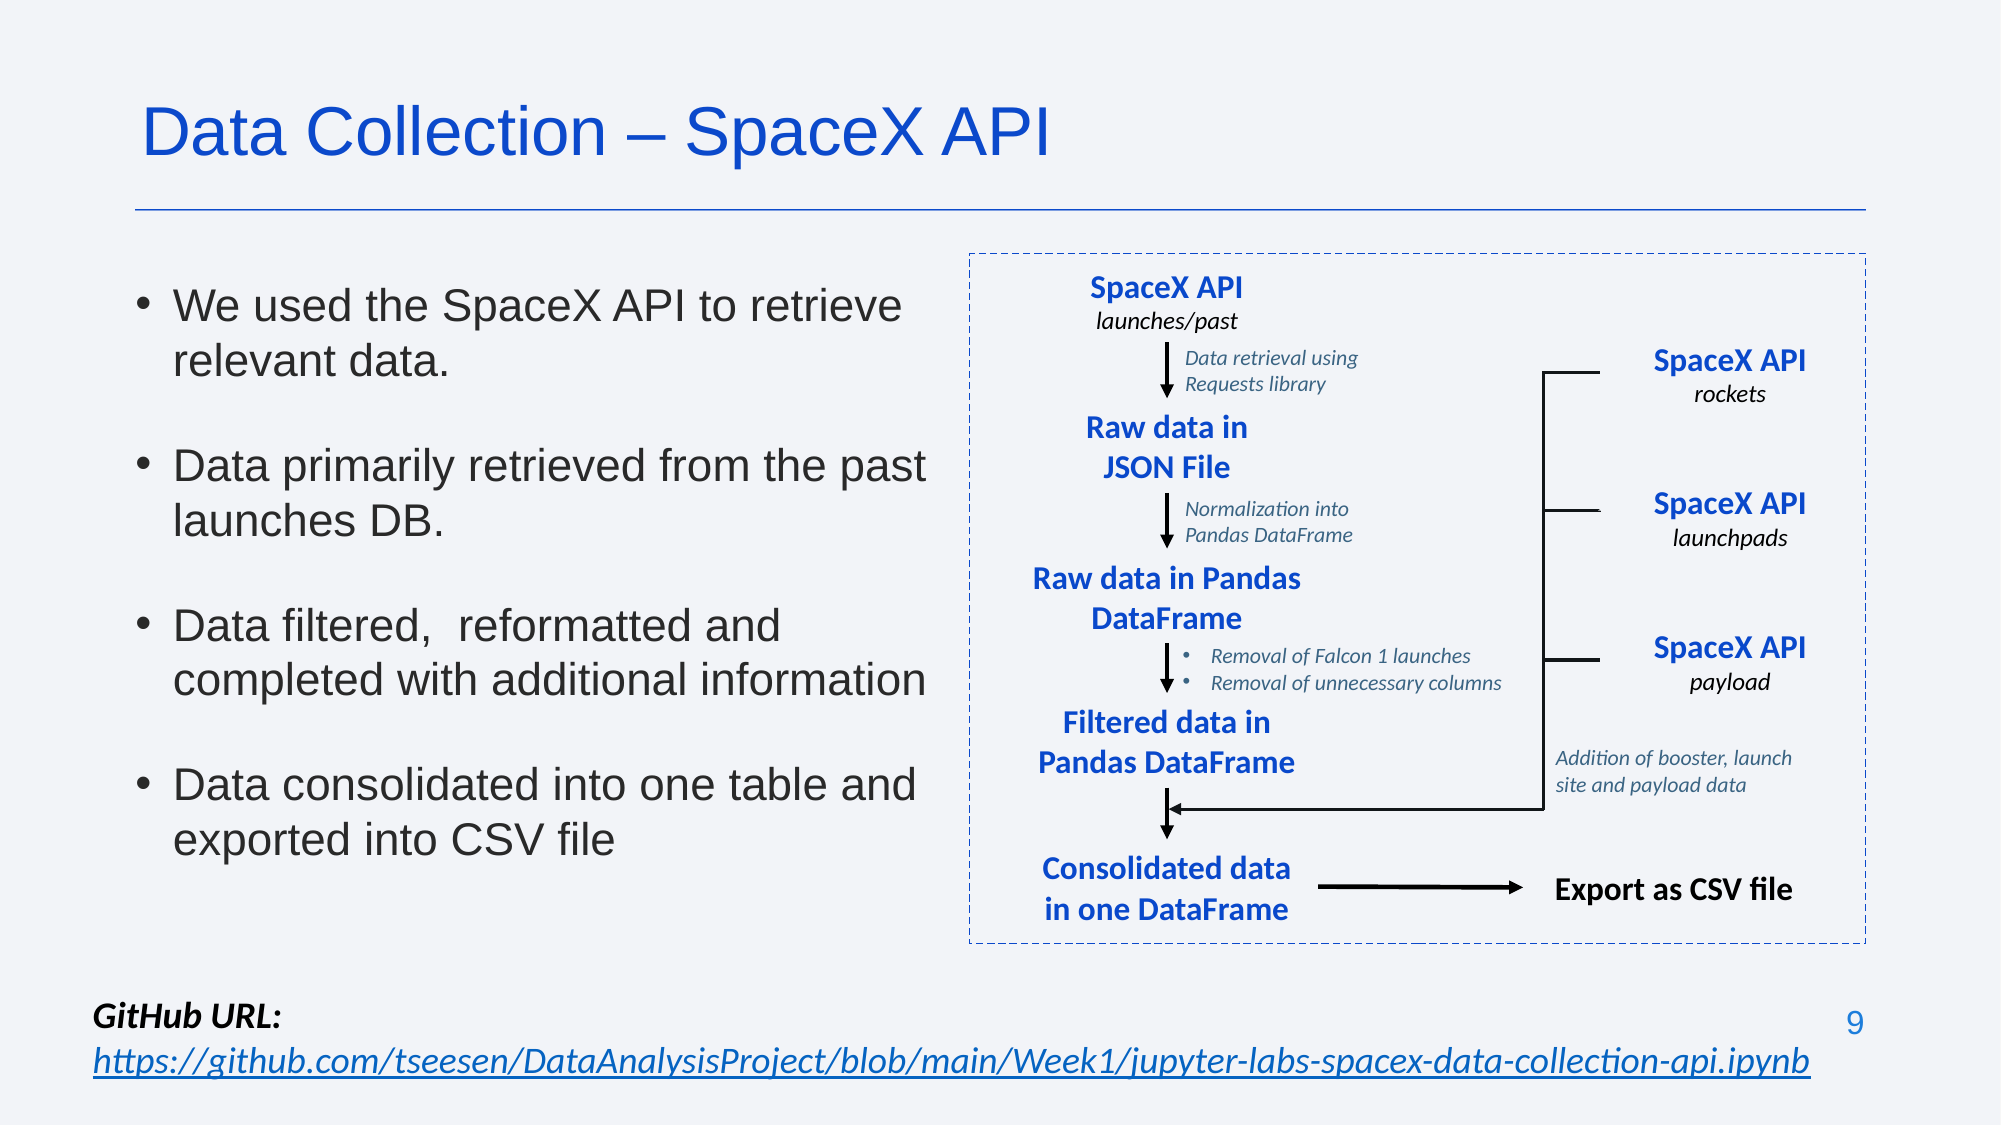

Data Collection – SpaceX API

SpaceX API
launches/past
We used the SpaceX API to retrieve relevant data.
Data primarily retrieved from the past launches DB.
Data filtered,  reformatted and completed with additional information
Data consolidated into one table and exported into CSV file

SpaceX API
rockets
Data retrieval using Requests library
Raw data in JSON File
SpaceX API
launchpads
Normalization into Pandas DataFrame
Raw data in Pandas DataFrame
SpaceX API
payload
Removal of Falcon 1 launches
Removal of unnecessary columns
Filtered data in Pandas DataFrame
Addition of booster, launch site and payload data
Consolidated data in one DataFrame
Export as CSV file
GitHub URL: https://github.com/tseesen/DataAnalysisProject/blob/main/Week1/jupyter-labs-spacex-data-collection-api.ipynb

9